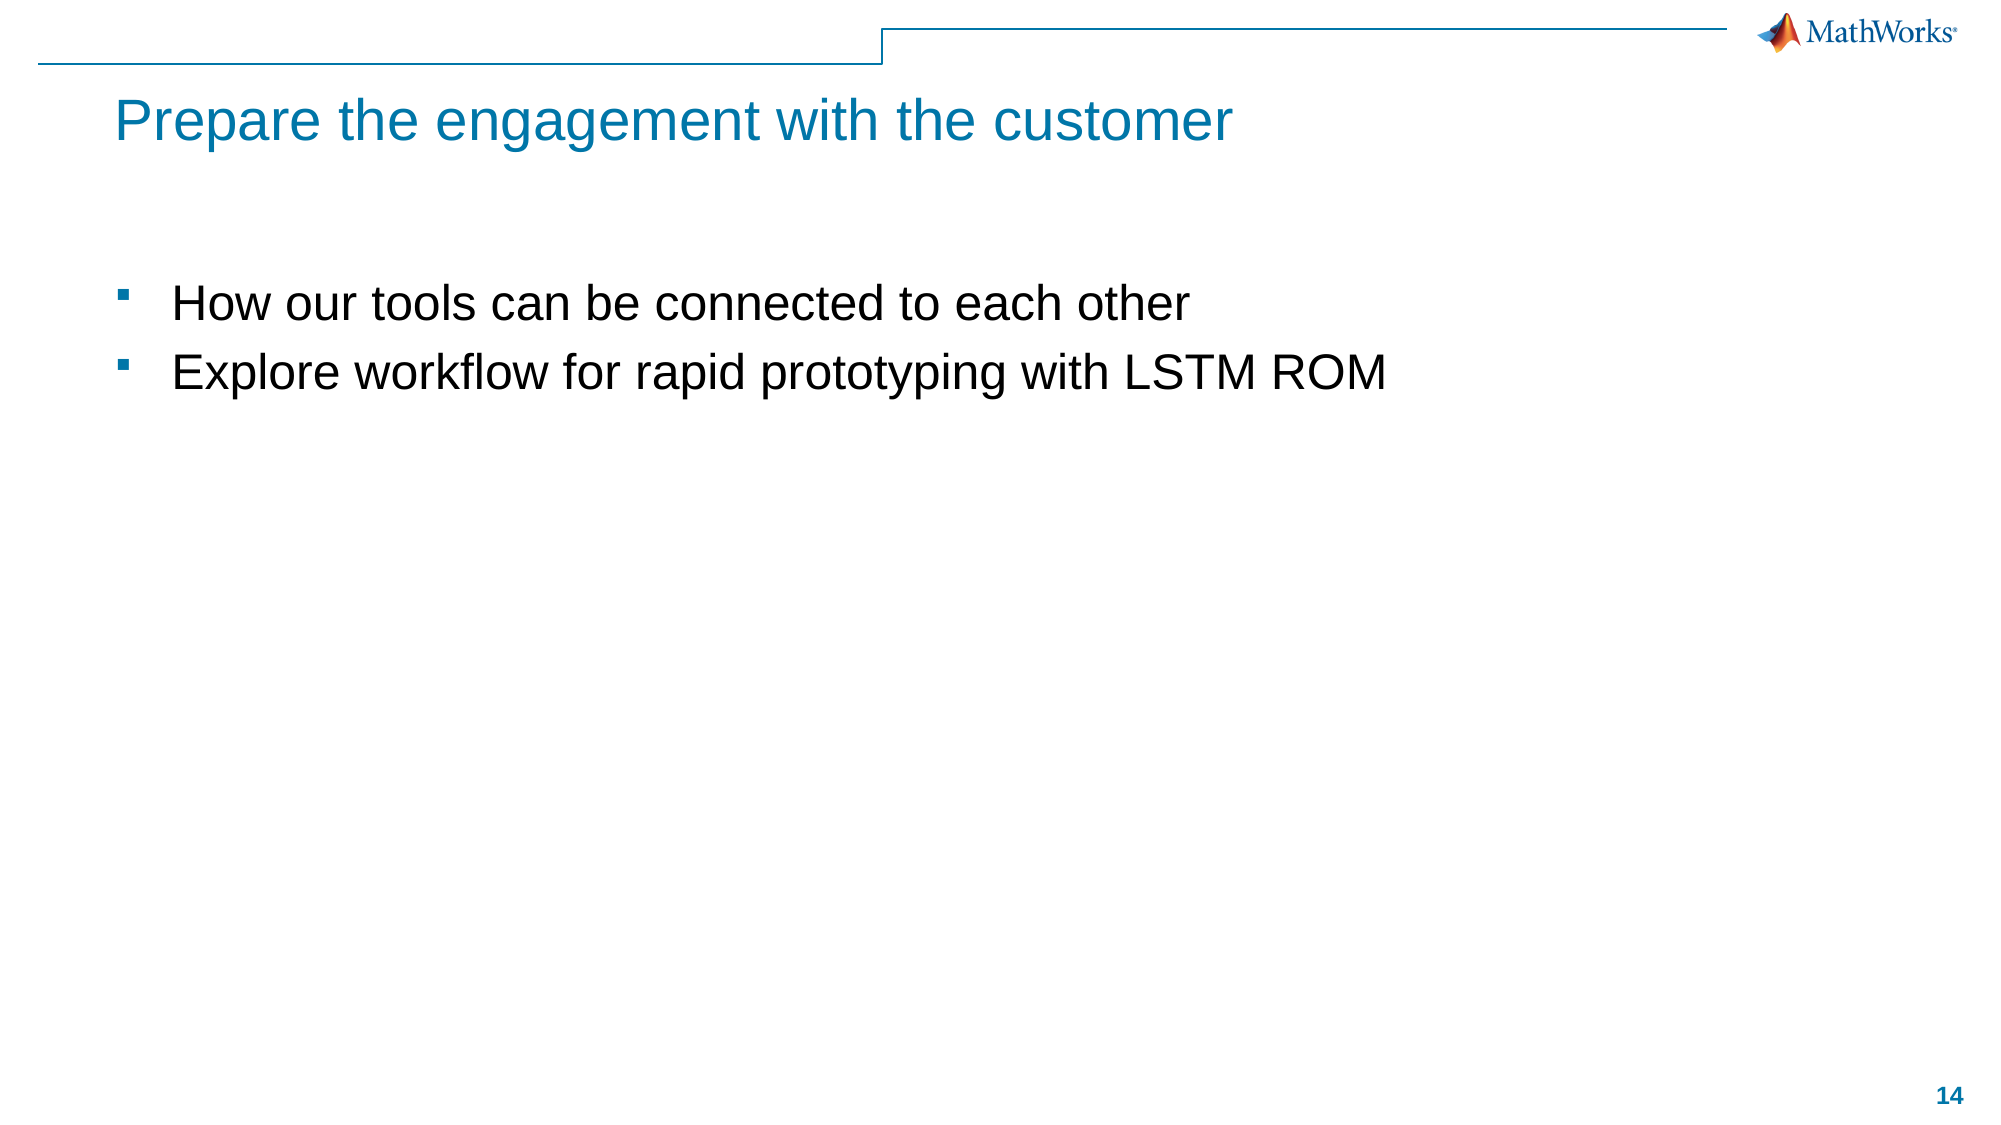

# Prepare the engagement with the customer
How our tools can be connected to each other
Explore workflow for rapid prototyping with LSTM ROM